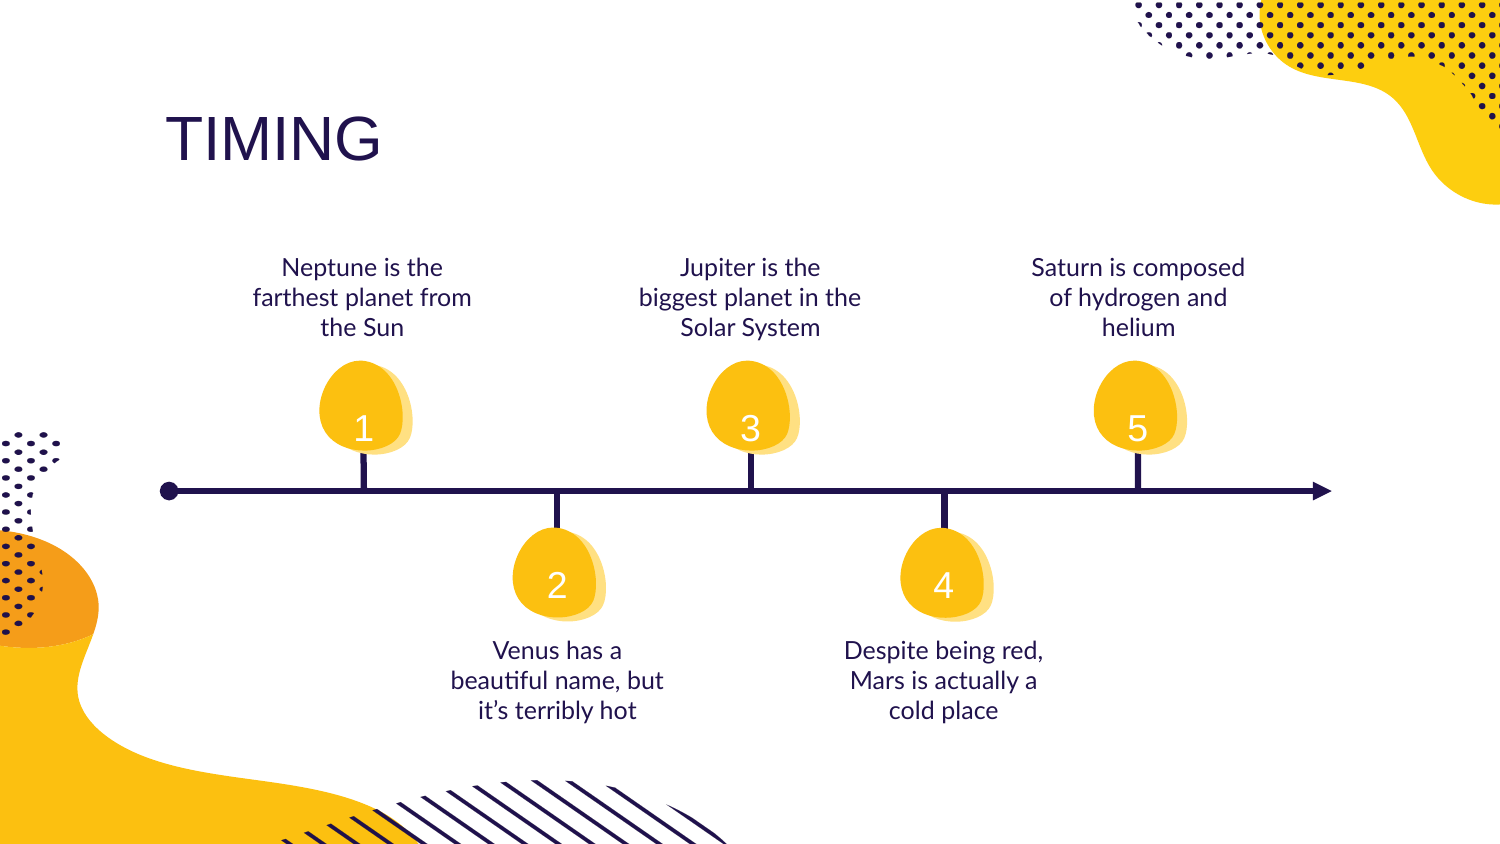

# TIMING
Jupiter is the biggest planet in the Solar System
Saturn is composed of hydrogen and helium
Neptune is the farthest planet from the Sun

1
3
5

4
2
2
Venus has a beautiful name, but it’s terribly hot
Despite being red, Mars is actually a cold place